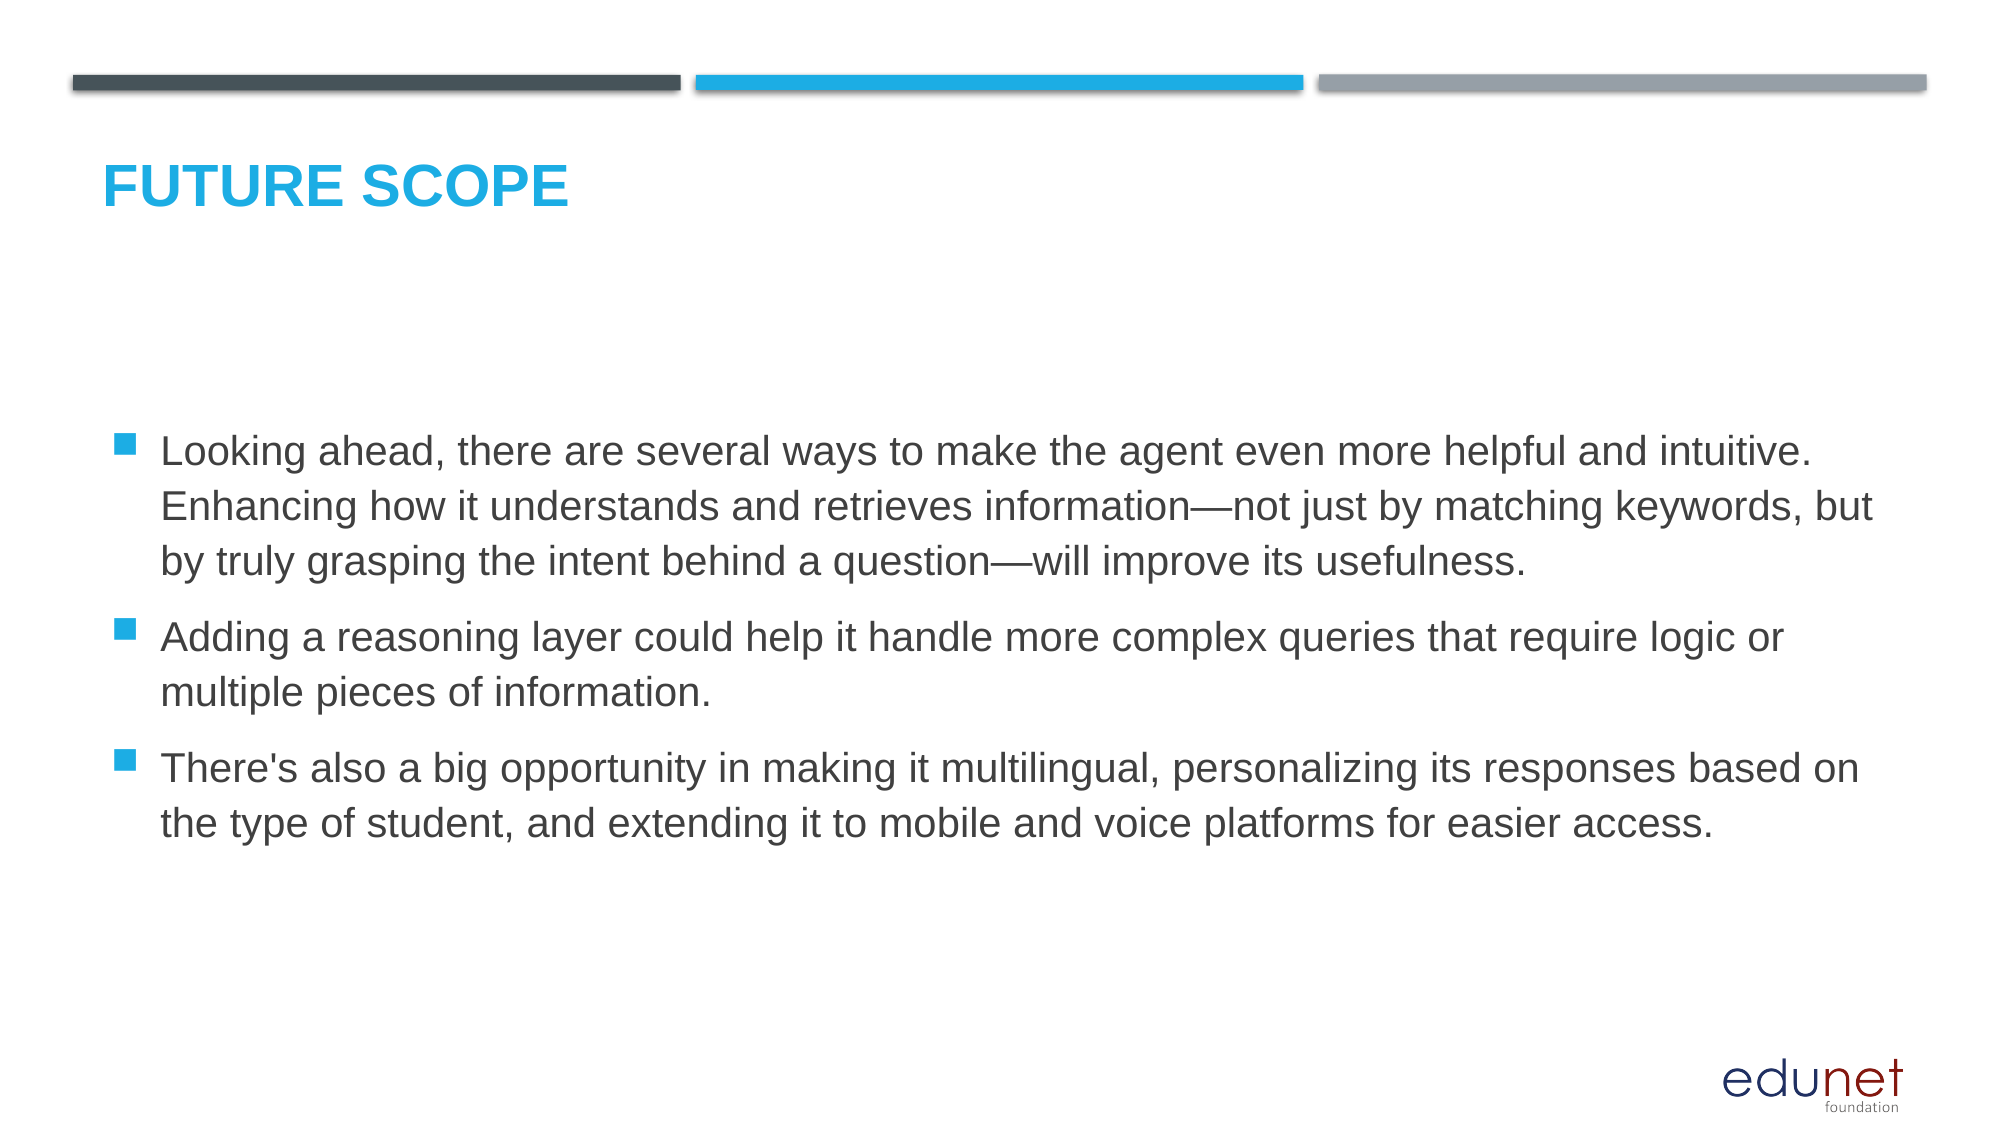

Future scope

Looking ahead, there are several ways to make the agent even more helpful and intuitive. Enhancing how it understands and retrieves information—not just by matching keywords, but by truly grasping the intent behind a question—will improve its usefulness.
Adding a reasoning layer could help it handle more complex queries that require logic or multiple pieces of information.
There's also a big opportunity in making it multilingual, personalizing its responses based on the type of student, and extending it to mobile and voice platforms for easier access.